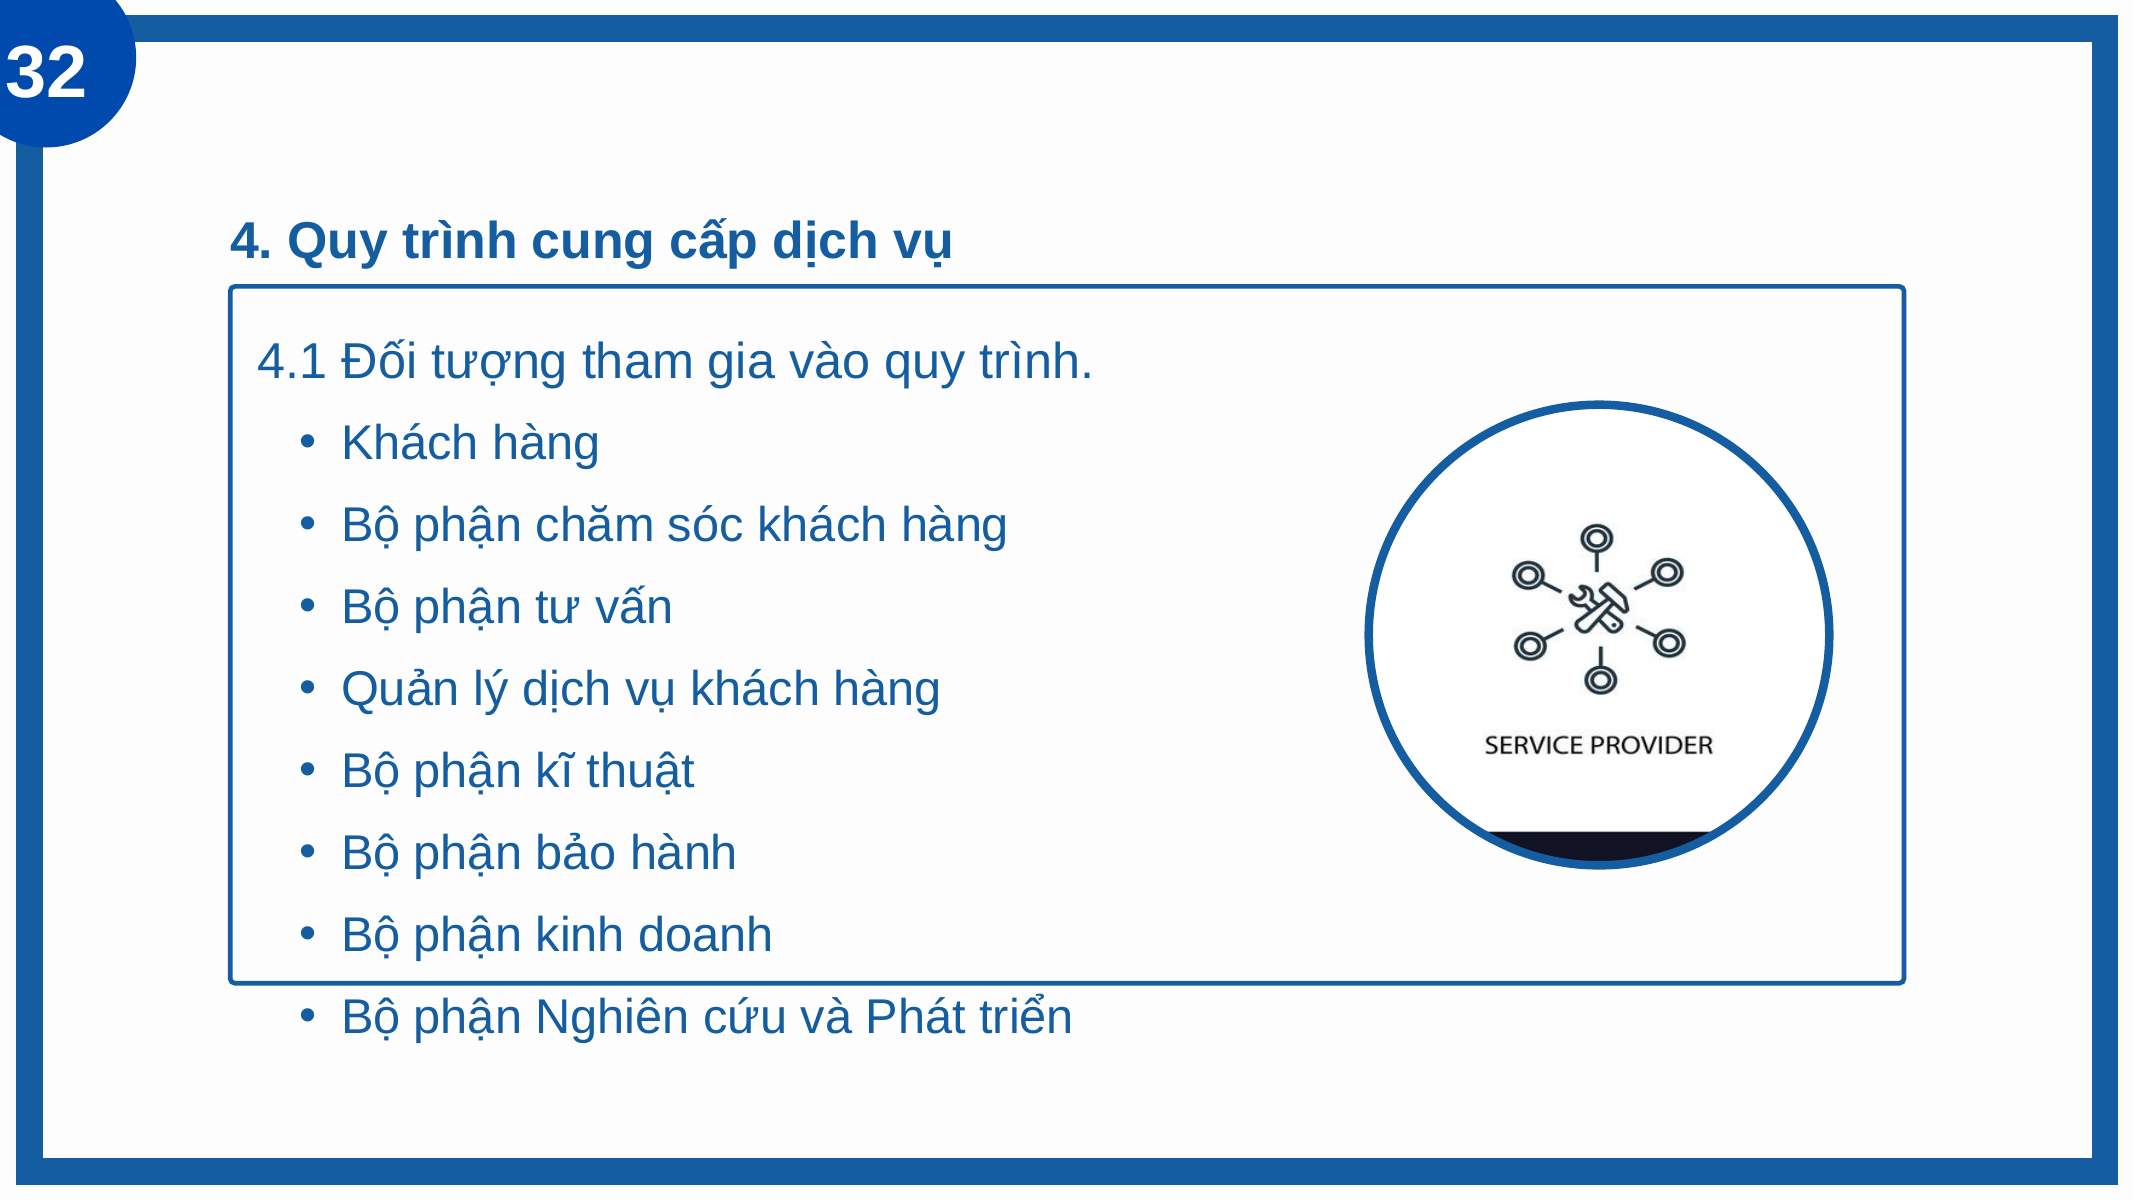

32

4. Quy trình cung cấp dịch vụ

4.1 Đối tượng tham gia vào quy trình.
Khách hàng
Bộ phận chăm sóc khách hàng
Bộ phận tư vấn
Quản lý dịch vụ khách hàng
Bộ phận kĩ thuật
Bộ phận bảo hành
Bộ phận kinh doanh
Bộ phận Nghiên cứu và Phát triển